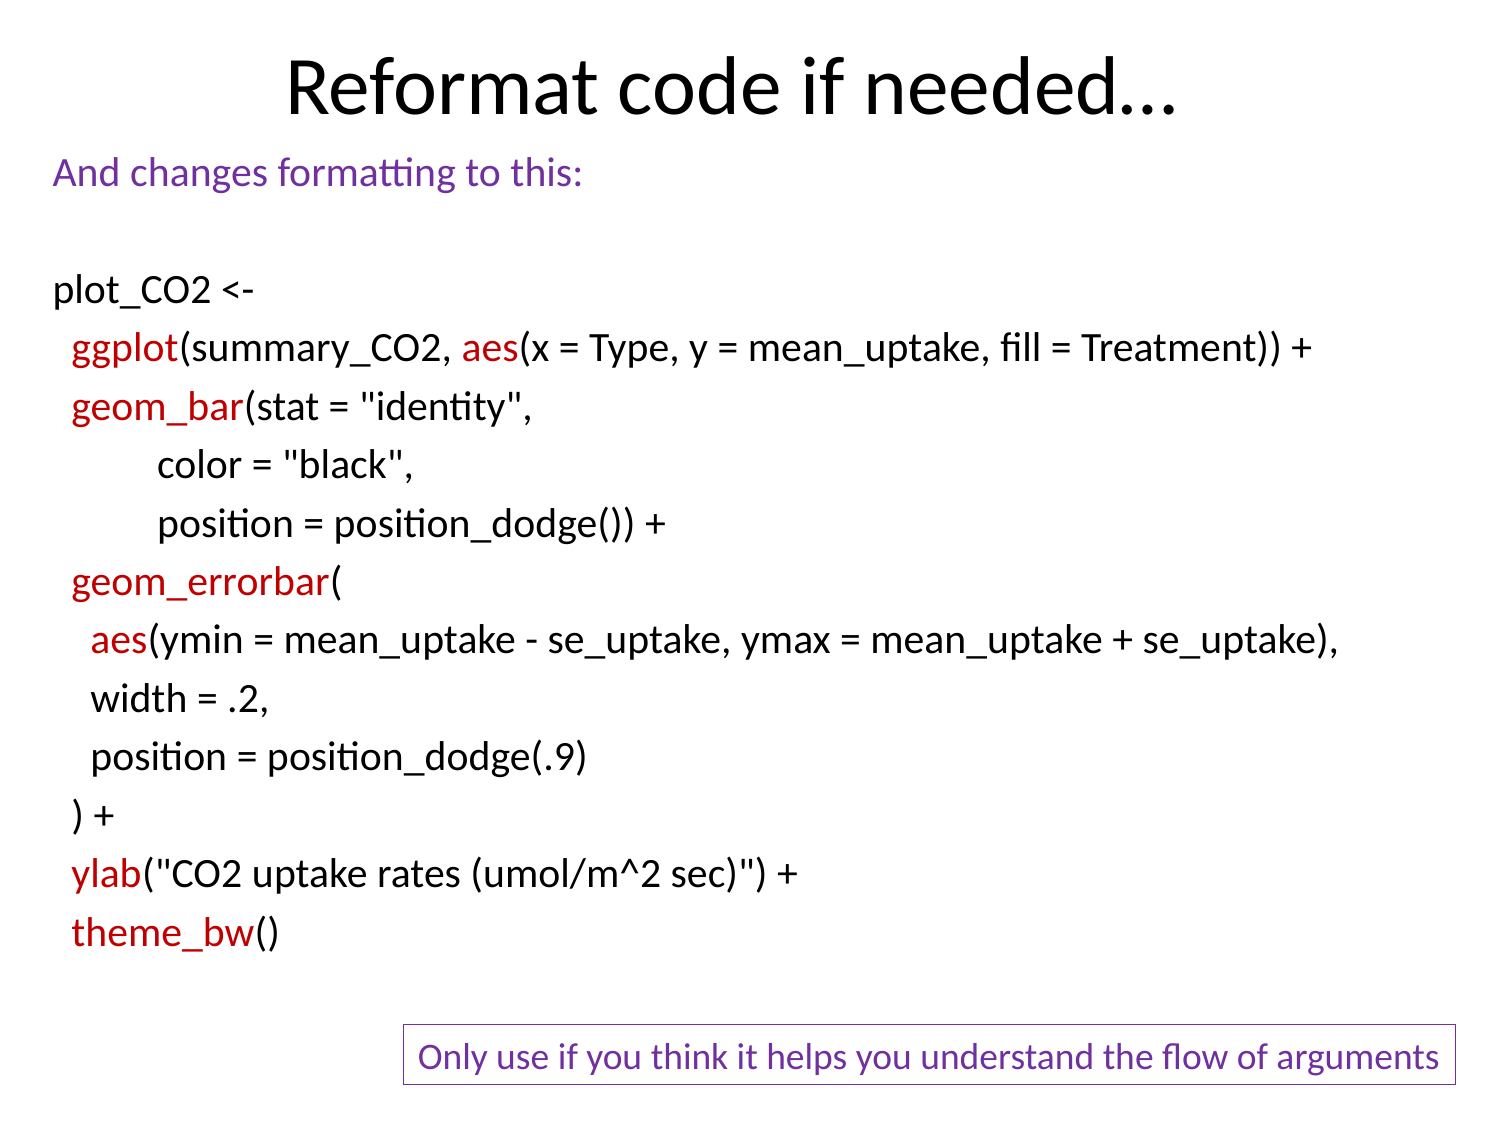

# Reformat code if needed…
And changes formatting to this:

plot_CO2 <-
  ggplot(summary_CO2, aes(x = Type, y = mean_uptake, fill = Treatment)) +
  geom_bar(stat = "identity",
           color = "black",
           position = position_dodge()) +
  geom_errorbar(
    aes(ymin = mean_uptake - se_uptake, ymax = mean_uptake + se_uptake),
    width = .2,
    position = position_dodge(.9)
  ) +
  ylab("CO2 uptake rates (umol/m^2 sec)") +
  theme_bw()
Only use if you think it helps you understand the flow of arguments